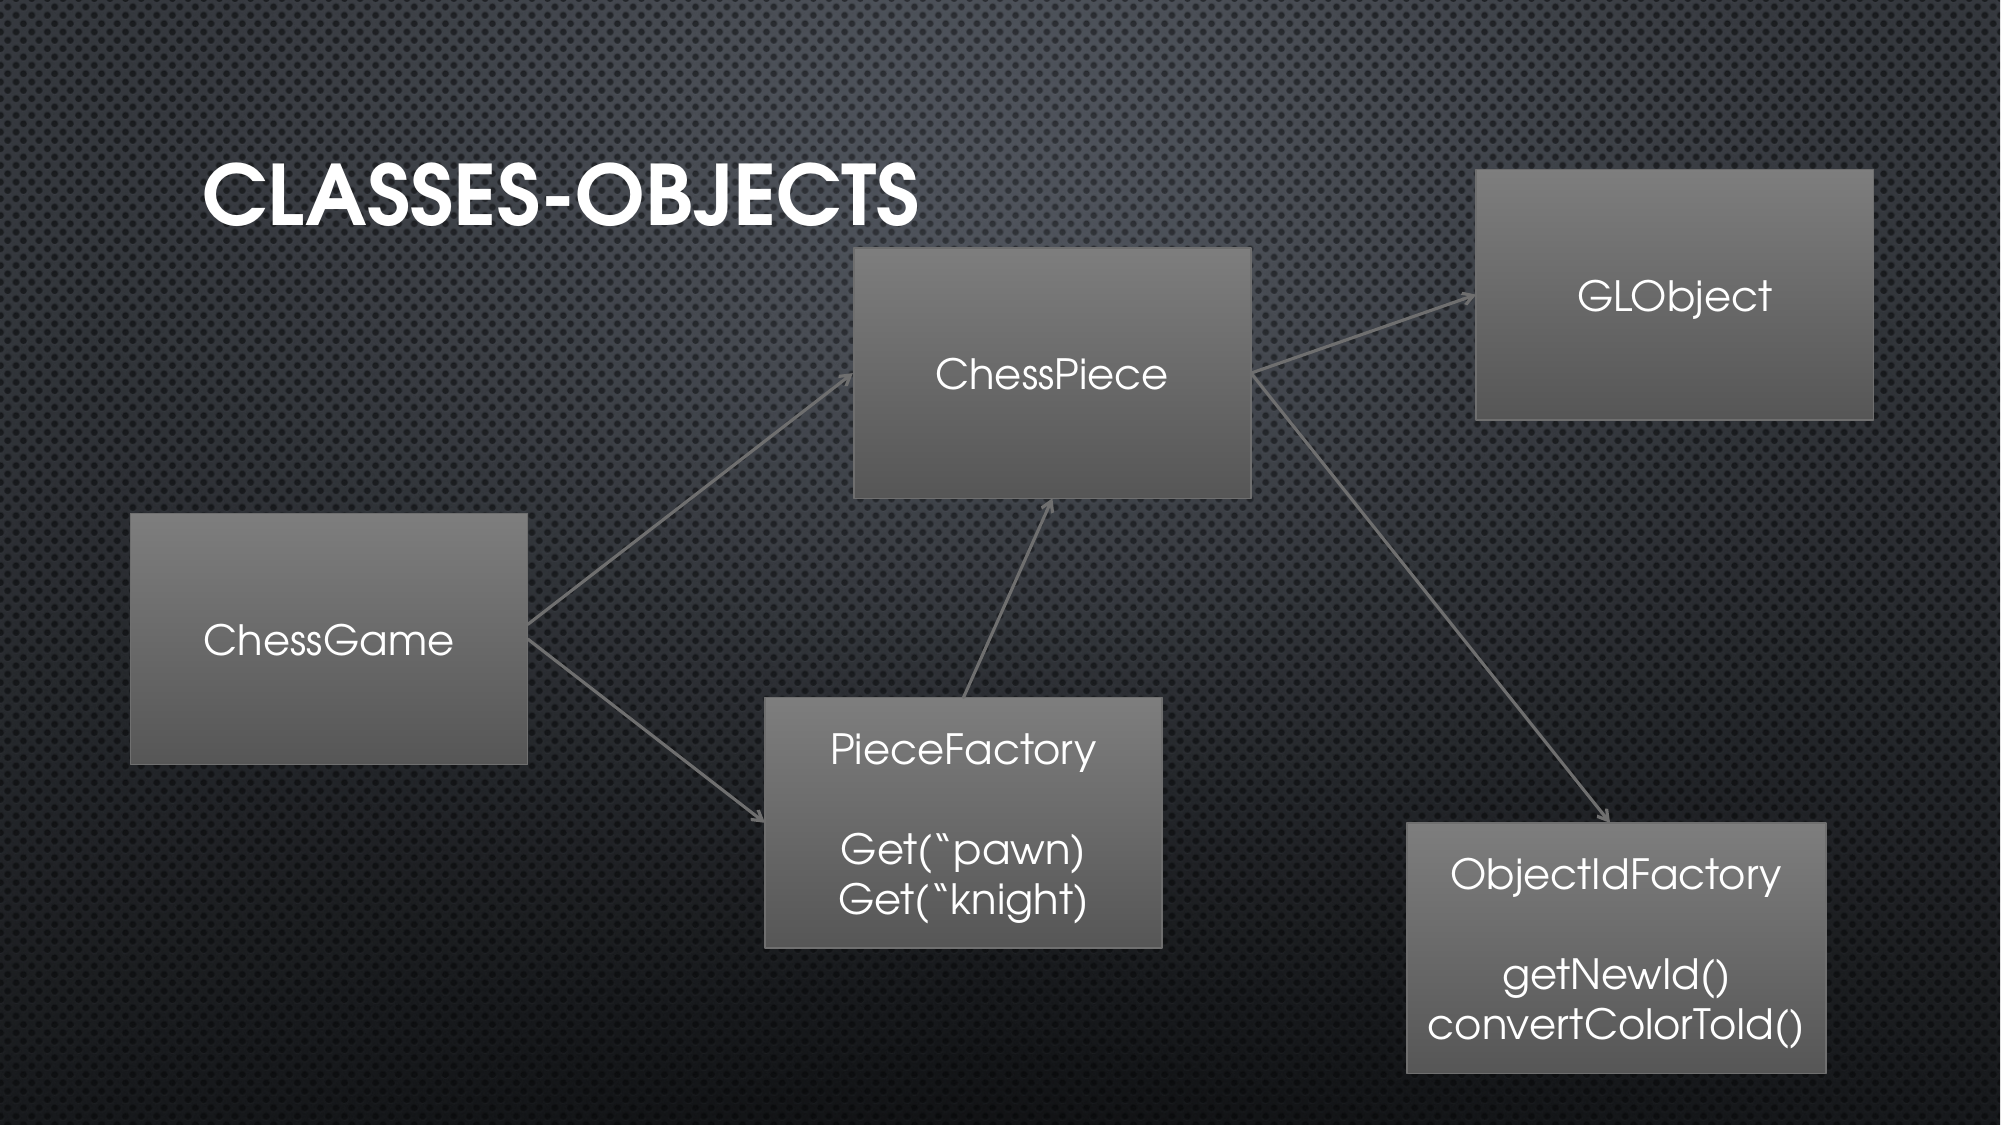

# CLASSES-OBJECTS
GLObject
ChessPiece
ChessGame
PieceFactory

Get(“pawn)
Get(“knight)
ObjectIdFactory

getNewId()
convertColorToId()